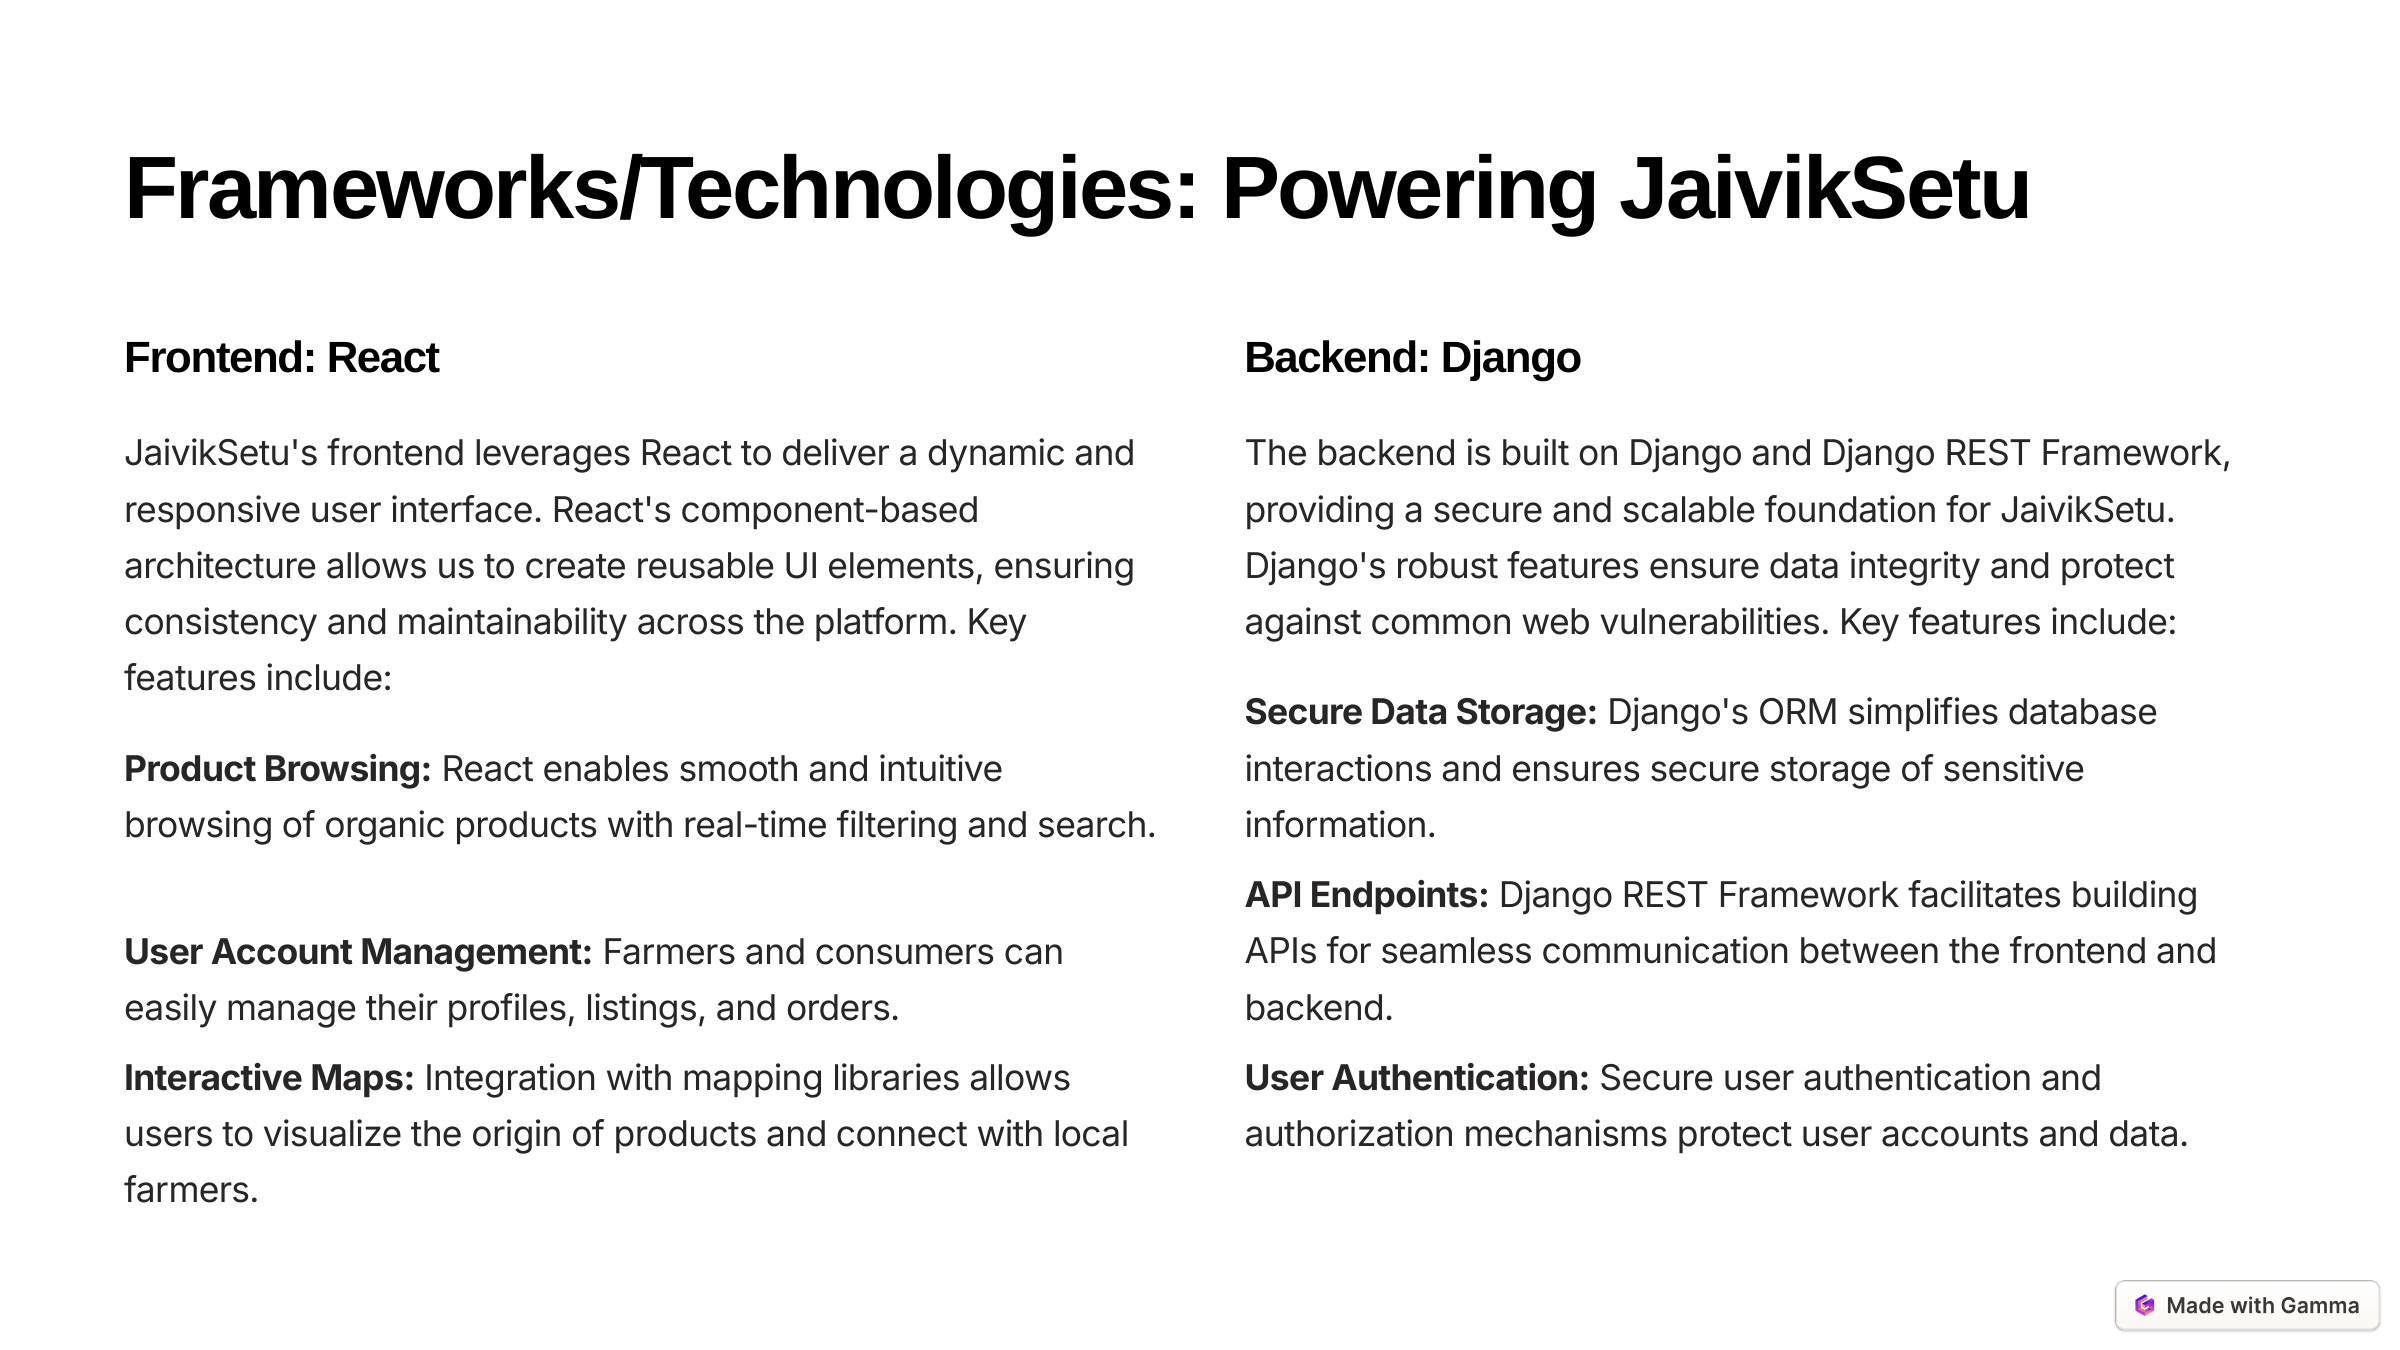

Frameworks/Technologies: Powering JaivikSetu
Frontend: React
Backend: Django
JaivikSetu's frontend leverages React to deliver a dynamic and responsive user interface. React's component-based architecture allows us to create reusable UI elements, ensuring consistency and maintainability across the platform. Key features include:
The backend is built on Django and Django REST Framework, providing a secure and scalable foundation for JaivikSetu. Django's robust features ensure data integrity and protect against common web vulnerabilities. Key features include:
Secure Data Storage: Django's ORM simplifies database interactions and ensures secure storage of sensitive information.
Product Browsing: React enables smooth and intuitive browsing of organic products with real-time filtering and search.
API Endpoints: Django REST Framework facilitates building APIs for seamless communication between the frontend and backend.
User Account Management: Farmers and consumers can easily manage their profiles, listings, and orders.
Interactive Maps: Integration with mapping libraries allows users to visualize the origin of products and connect with local farmers.
User Authentication: Secure user authentication and authorization mechanisms protect user accounts and data.